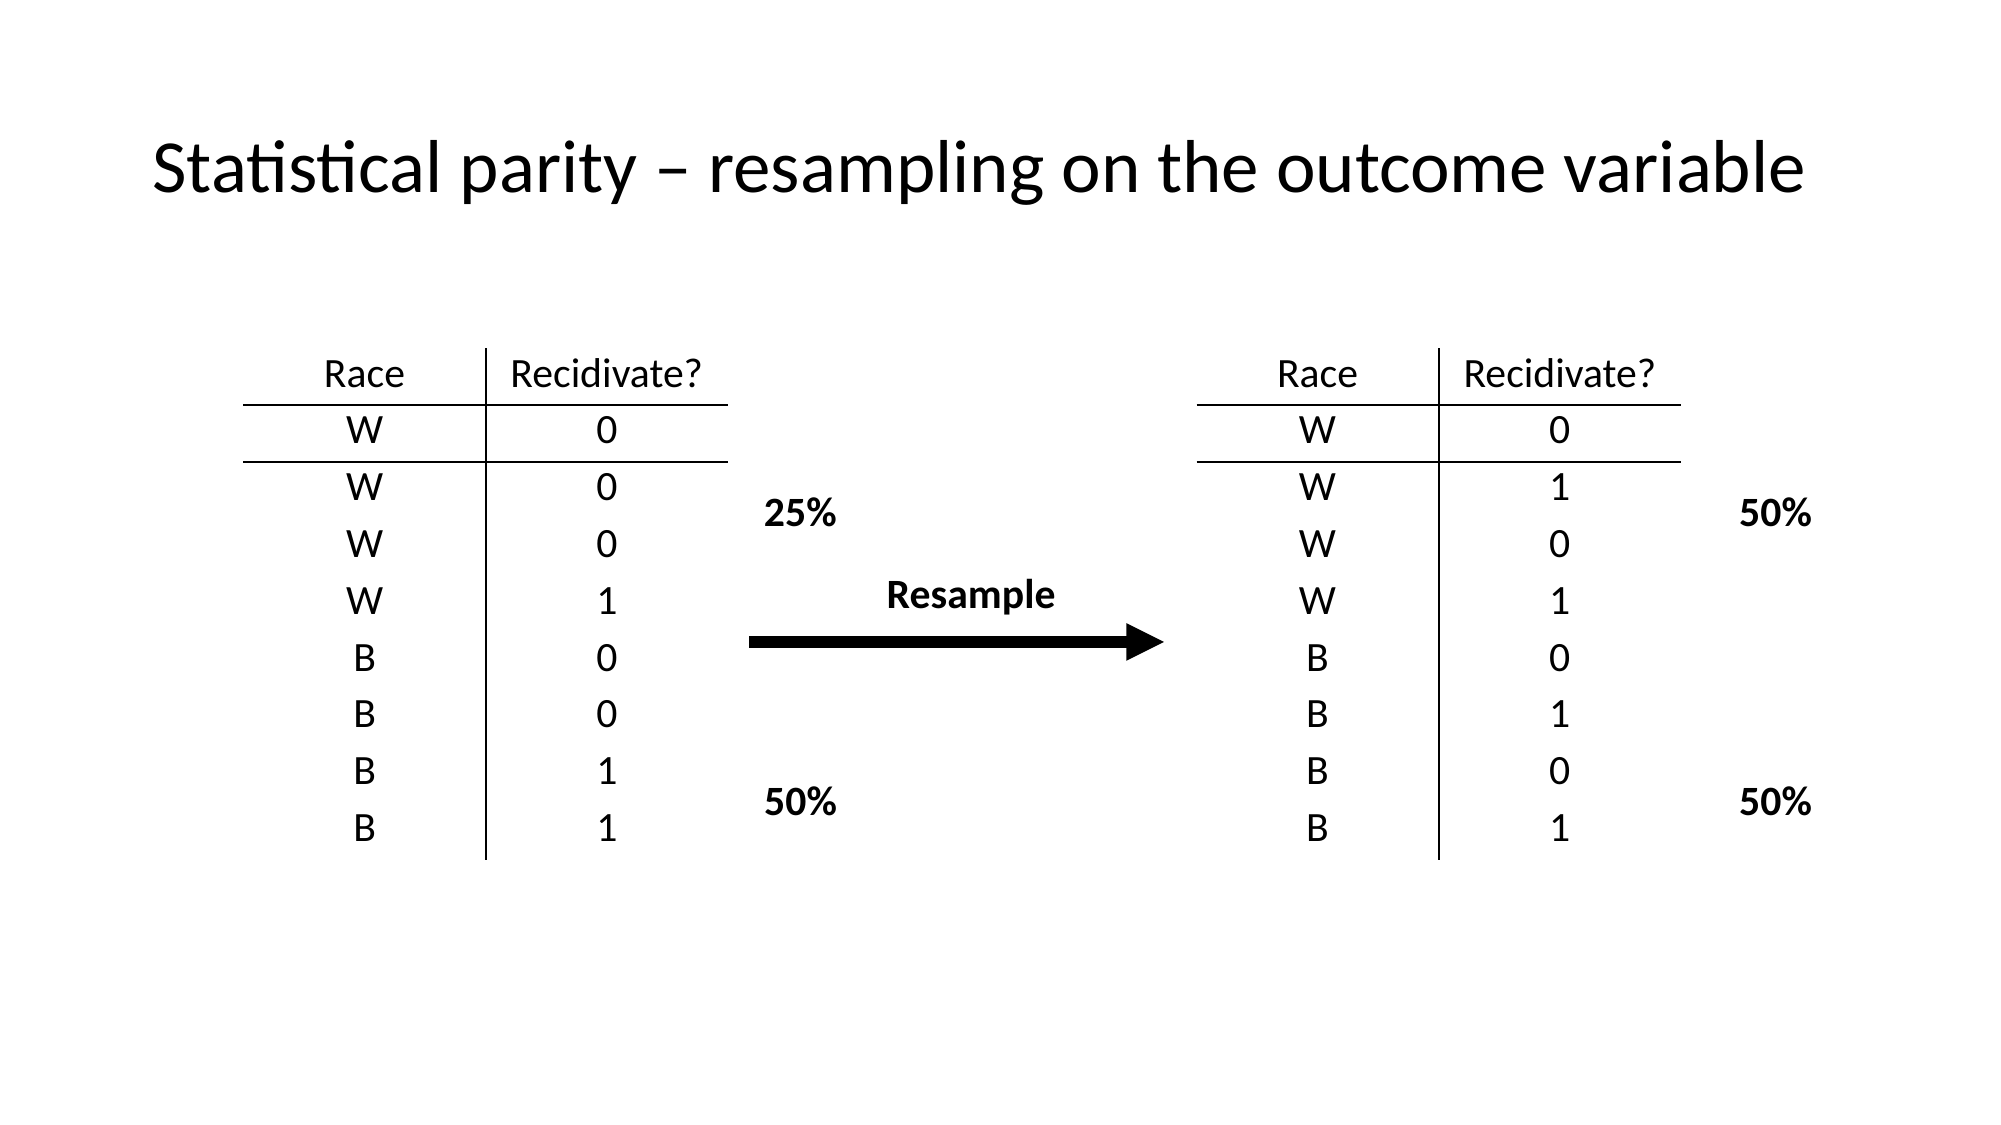

# Statistical parity – resampling on the outcome variable
| Race | Recidivate? |
| --- | --- |
| W | 0 |
| W | 0 |
| W | 0 |
| W | 1 |
| B | 0 |
| B | 0 |
| B | 1 |
| B | 1 |
| Race | Recidivate? |
| --- | --- |
| W | 0 |
| W | 1 |
| W | 0 |
| W | 1 |
| B | 0 |
| B | 1 |
| B | 0 |
| B | 1 |
25%
50%
Resample
50%
50%